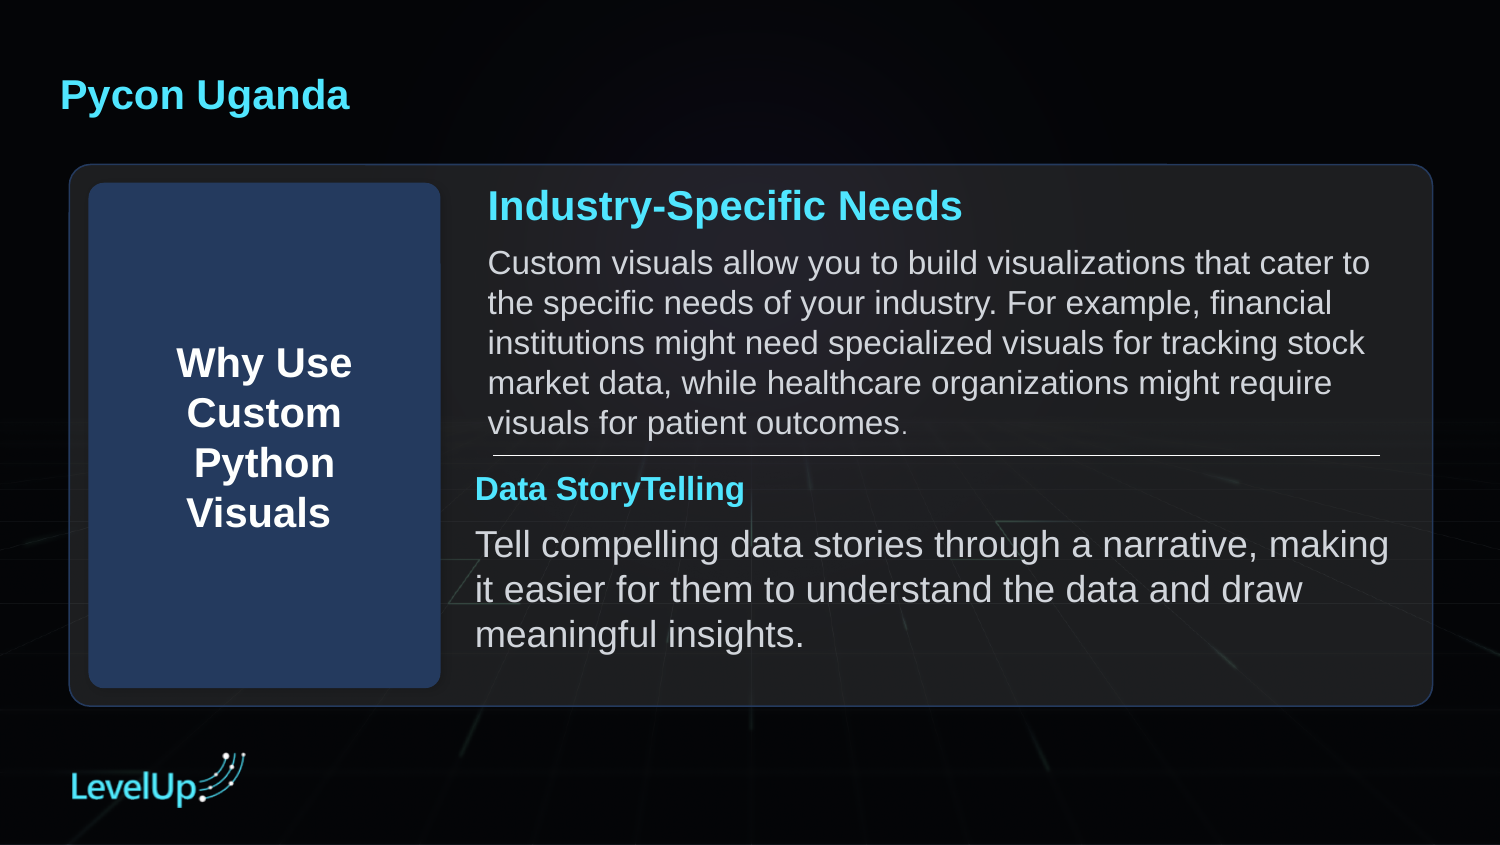

Pycon Uganda

Why Use Custom Python Visuals
Industry-Specific Needs
Custom visuals allow you to build visualizations that cater to the specific needs of your industry. For example, financial institutions might need specialized visuals for tracking stock market data, while healthcare organizations might require visuals for patient outcomes.
Data StoryTelling
Tell compelling data stories through a narrative, making it easier for them to understand the data and draw meaningful insights.